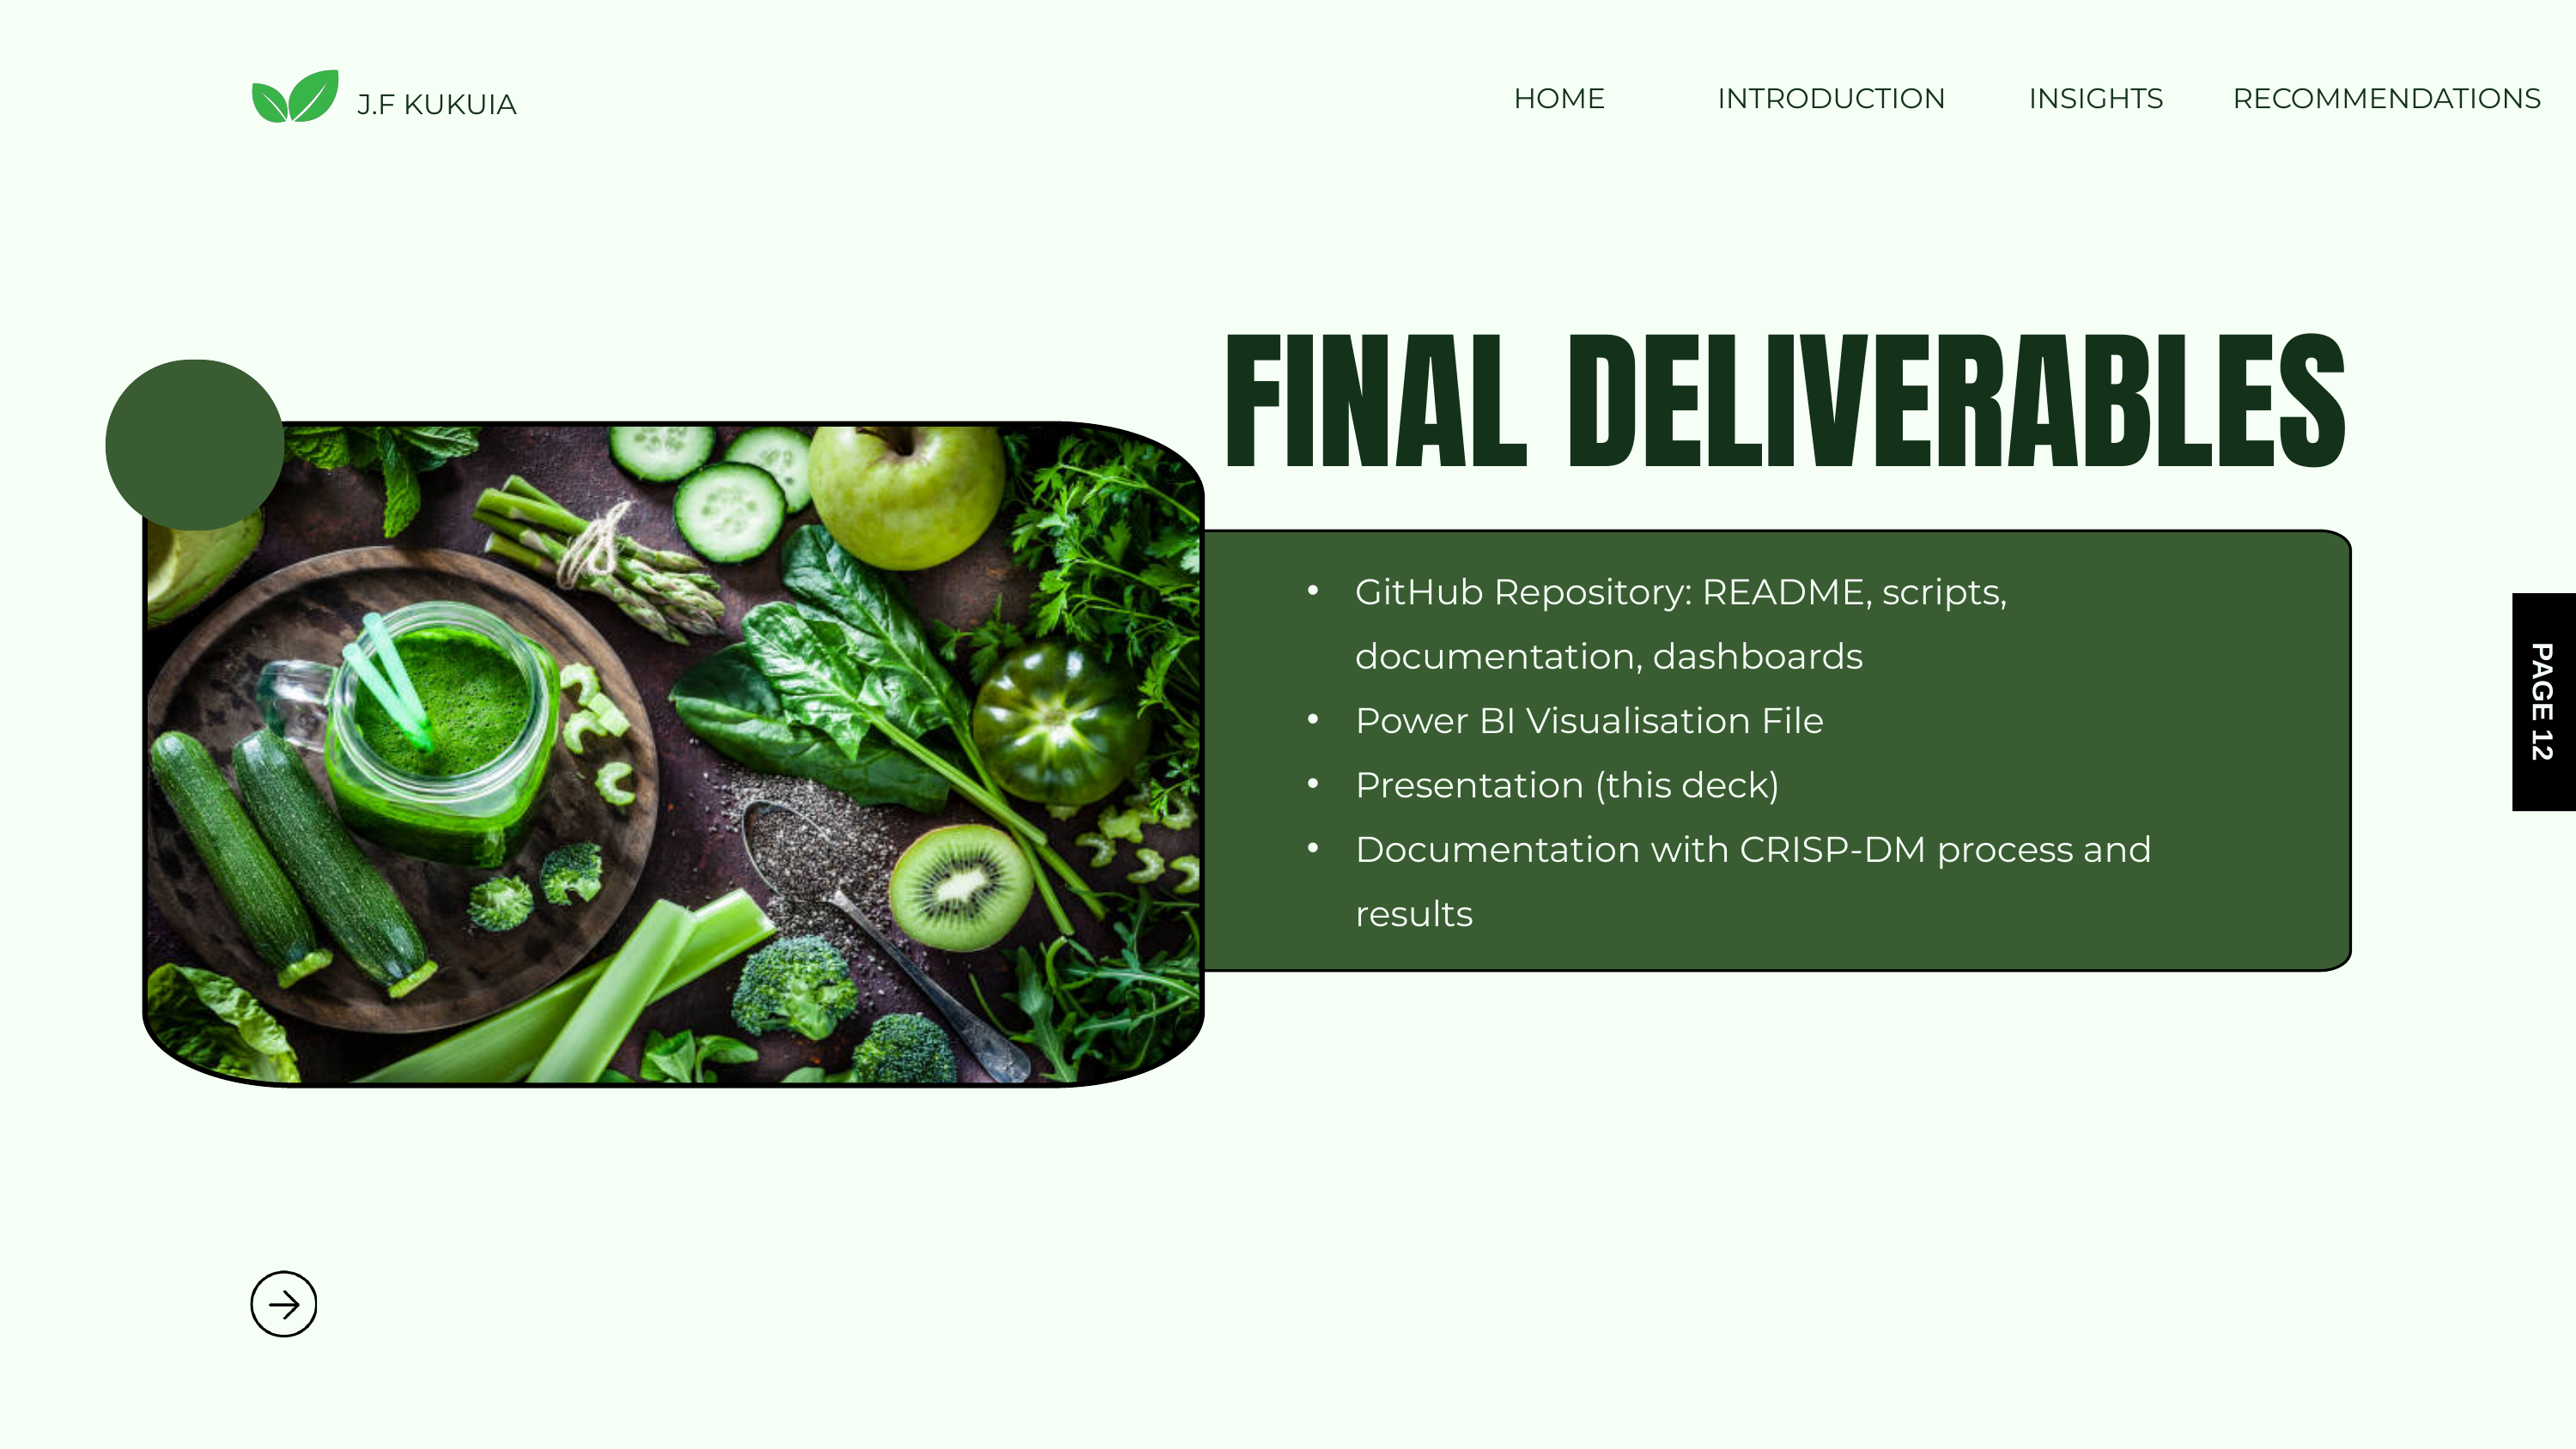

HOME
INTRODUCTION
INSIGHTS
RECOMMENDATIONS
J.F KUKUIA
FINAL DELIVERABLES

GitHub Repository: README, scripts, documentation, dashboards
Power BI Visualisation File
Presentation (this deck)
Documentation with CRISP-DM process and results

PAGE 12